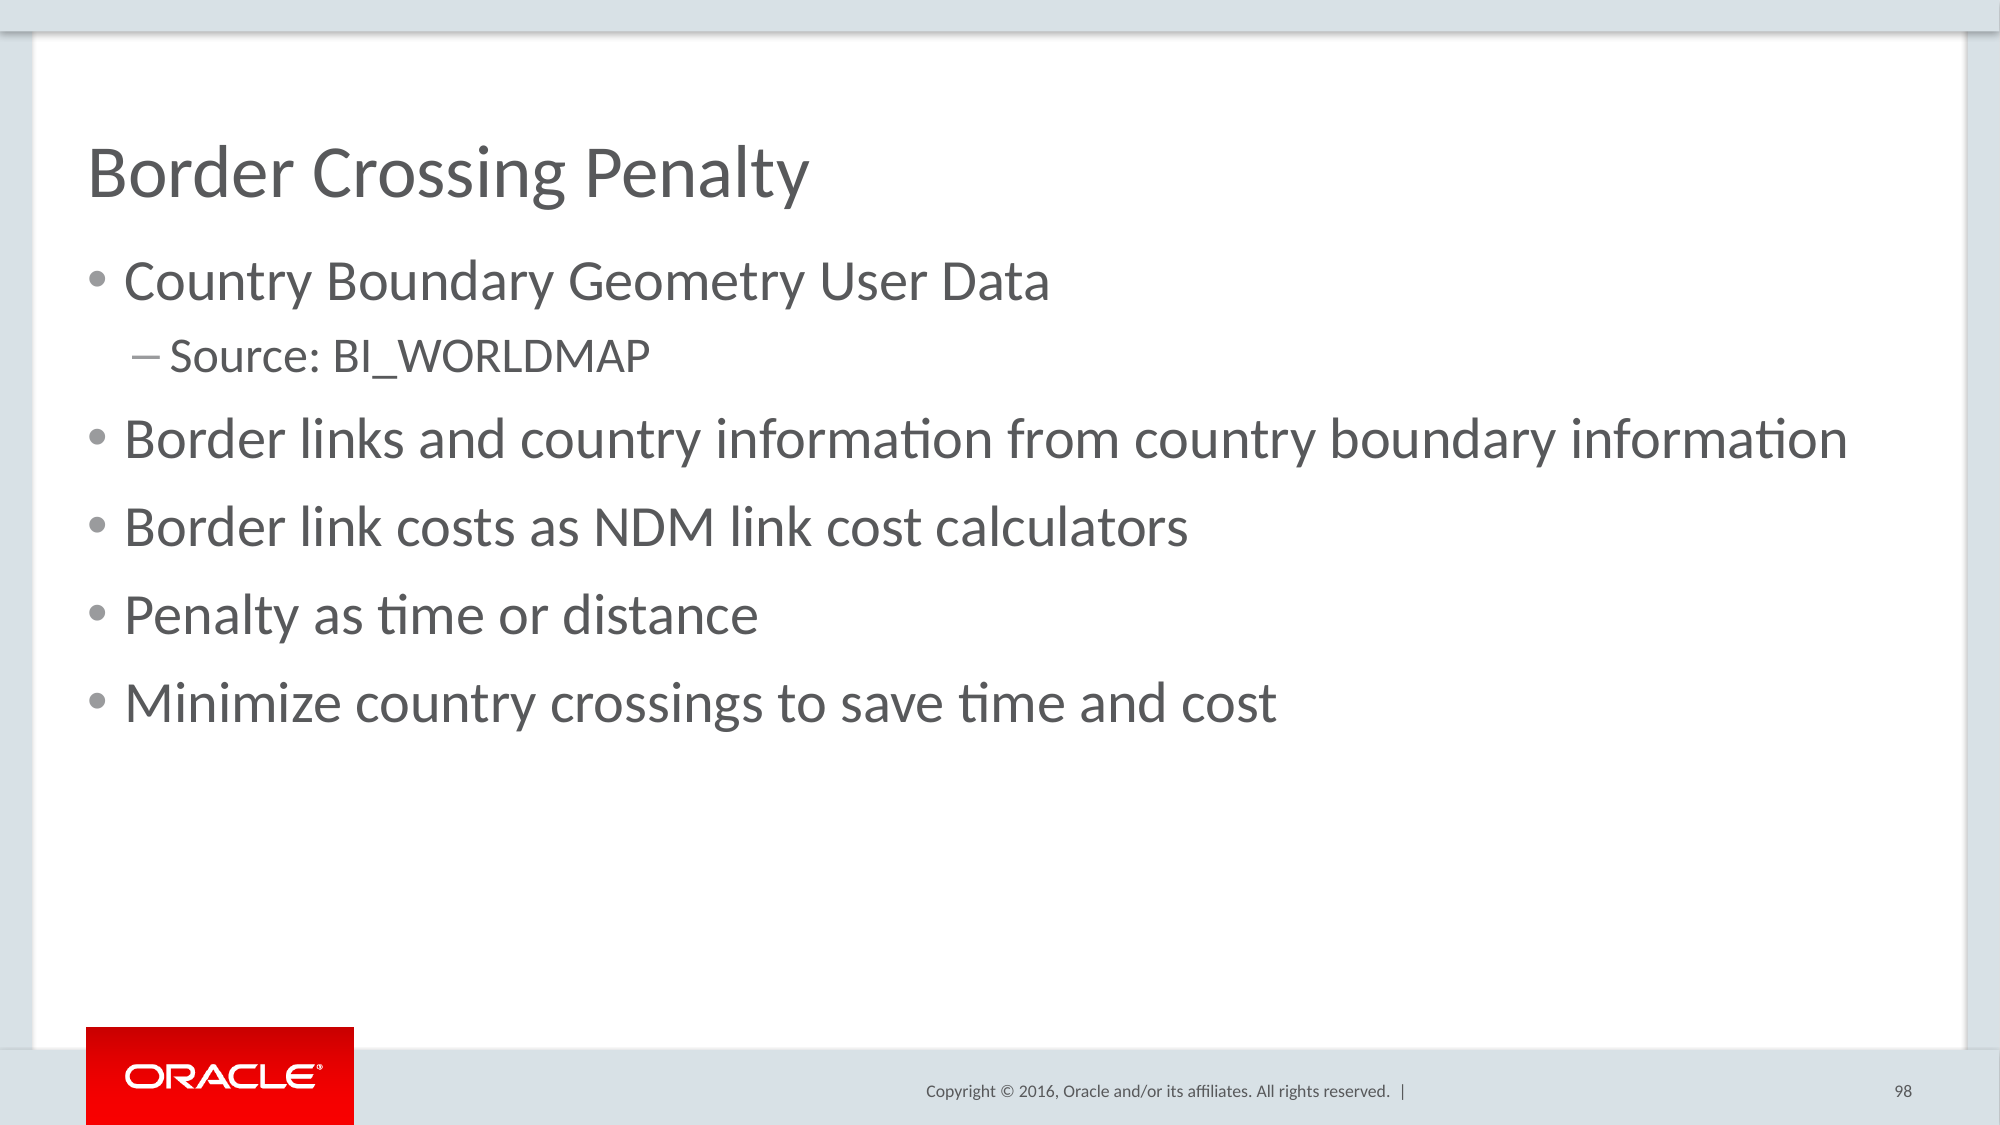

# Border Crossing Penalty
Country Boundary Geometry User Data
Source: BI_WORLDMAP
Border links and country information from country boundary information
Border link costs as NDM link cost calculators
Penalty as time or distance
Minimize country crossings to save time and cost
98